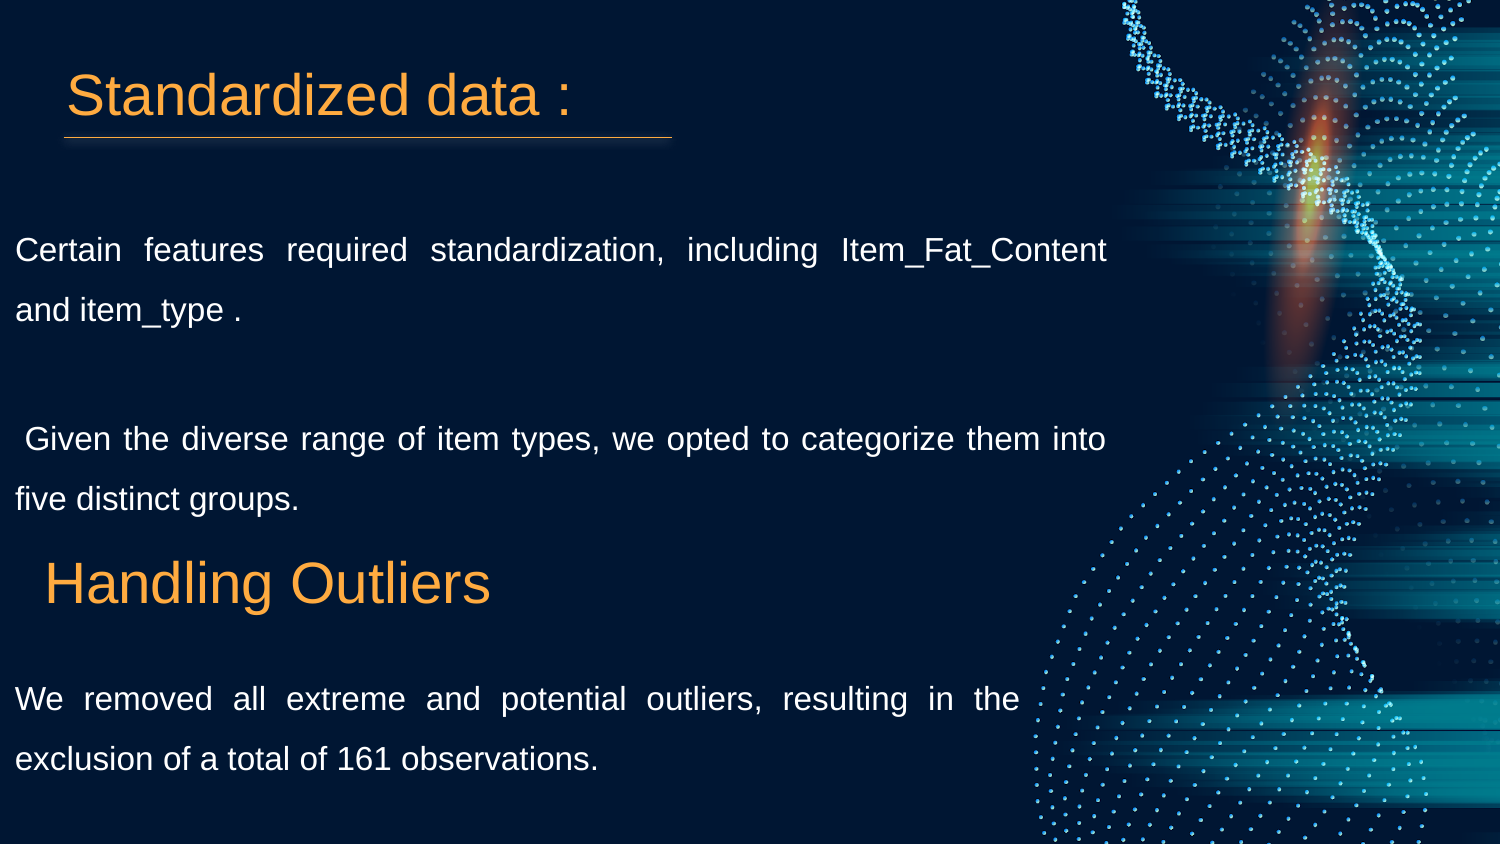

# Standardized data :

Certain features required standardization, including Item_Fat_Content and item_type .

 Given the diverse range of item types, we opted to categorize them into five distinct groups.

Handling Outliers
We removed all extreme and potential outliers, resulting in the exclusion of a total of 161 observations.